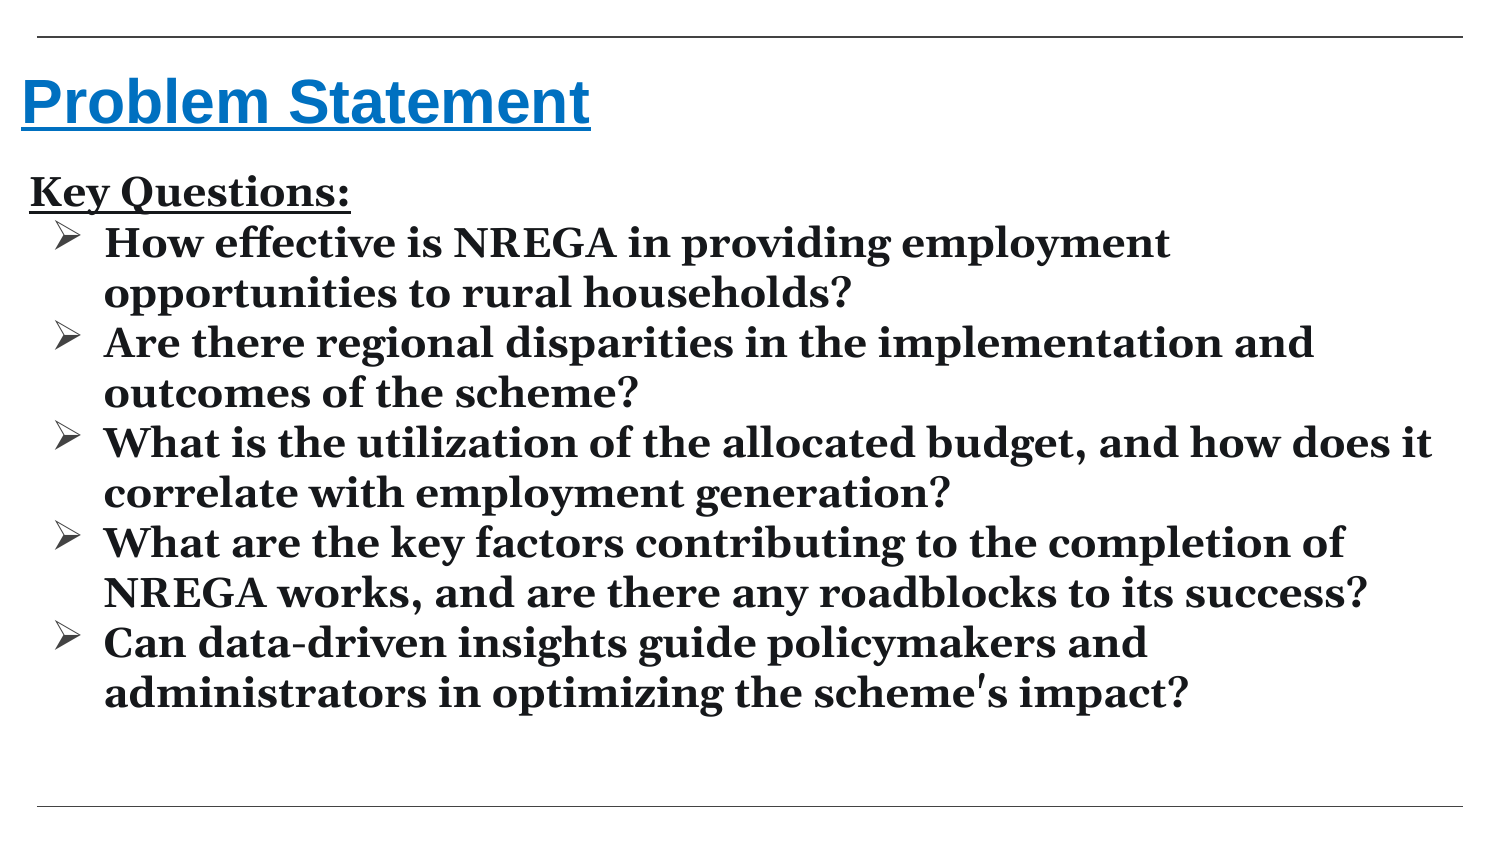

# Problem Statement
Key Questions:
How effective is NREGA in providing employment opportunities to rural households?
Are there regional disparities in the implementation and outcomes of the scheme?
What is the utilization of the allocated budget, and how does it correlate with employment generation?
What are the key factors contributing to the completion of NREGA works, and are there any roadblocks to its success?
Can data-driven insights guide policymakers and administrators in optimizing the scheme's impact?